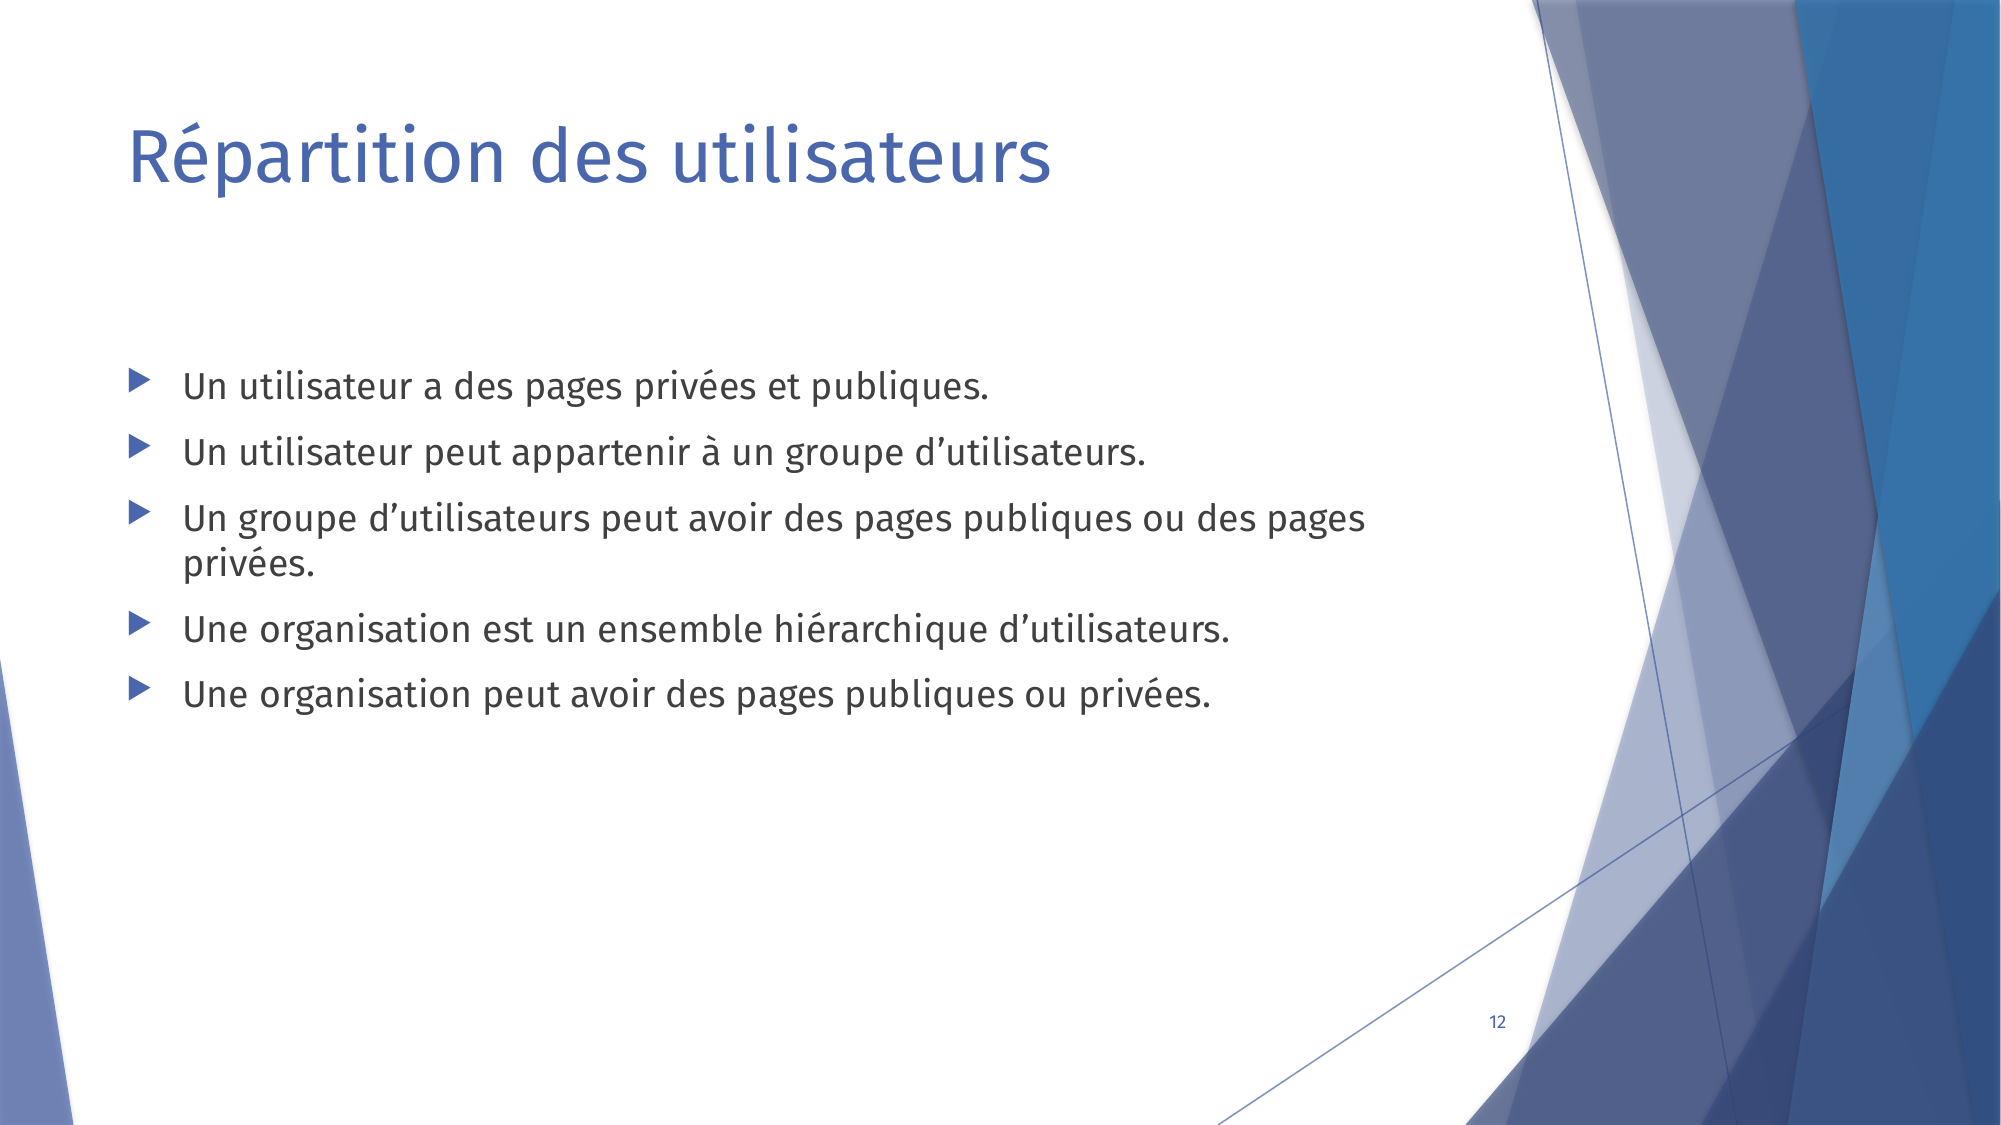

# Répartition des utilisateurs
Un utilisateur a des pages privées et publiques.
Un utilisateur peut appartenir à un groupe d’utilisateurs.
Un groupe d’utilisateurs peut avoir des pages publiques ou des pages privées.
Une organisation est un ensemble hiérarchique d’utilisateurs.
Une organisation peut avoir des pages publiques ou privées.

12